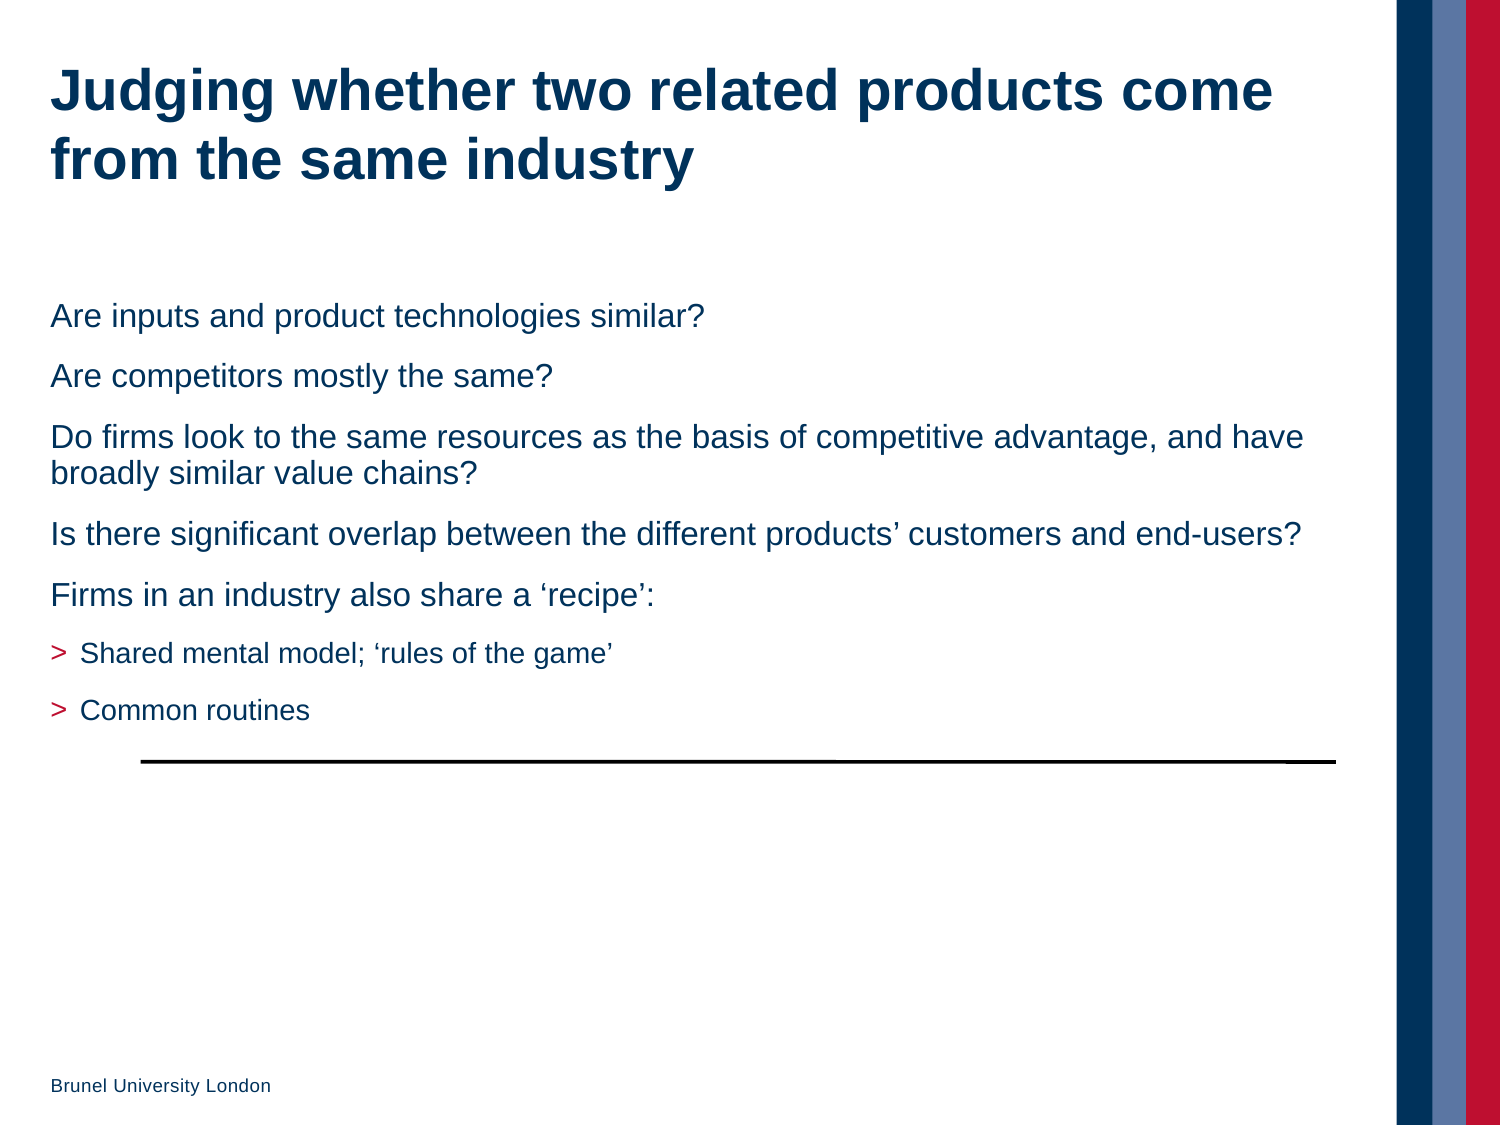

# Judging whether two related products come from the same industry
Are inputs and product technologies similar?
Are competitors mostly the same?
Do firms look to the same resources as the basis of competitive advantage, and have broadly similar value chains?
Is there significant overlap between the different products’ customers and end-users?
Firms in an industry also share a ‘recipe’:
Shared mental model; ‘rules of the game’
Common routines